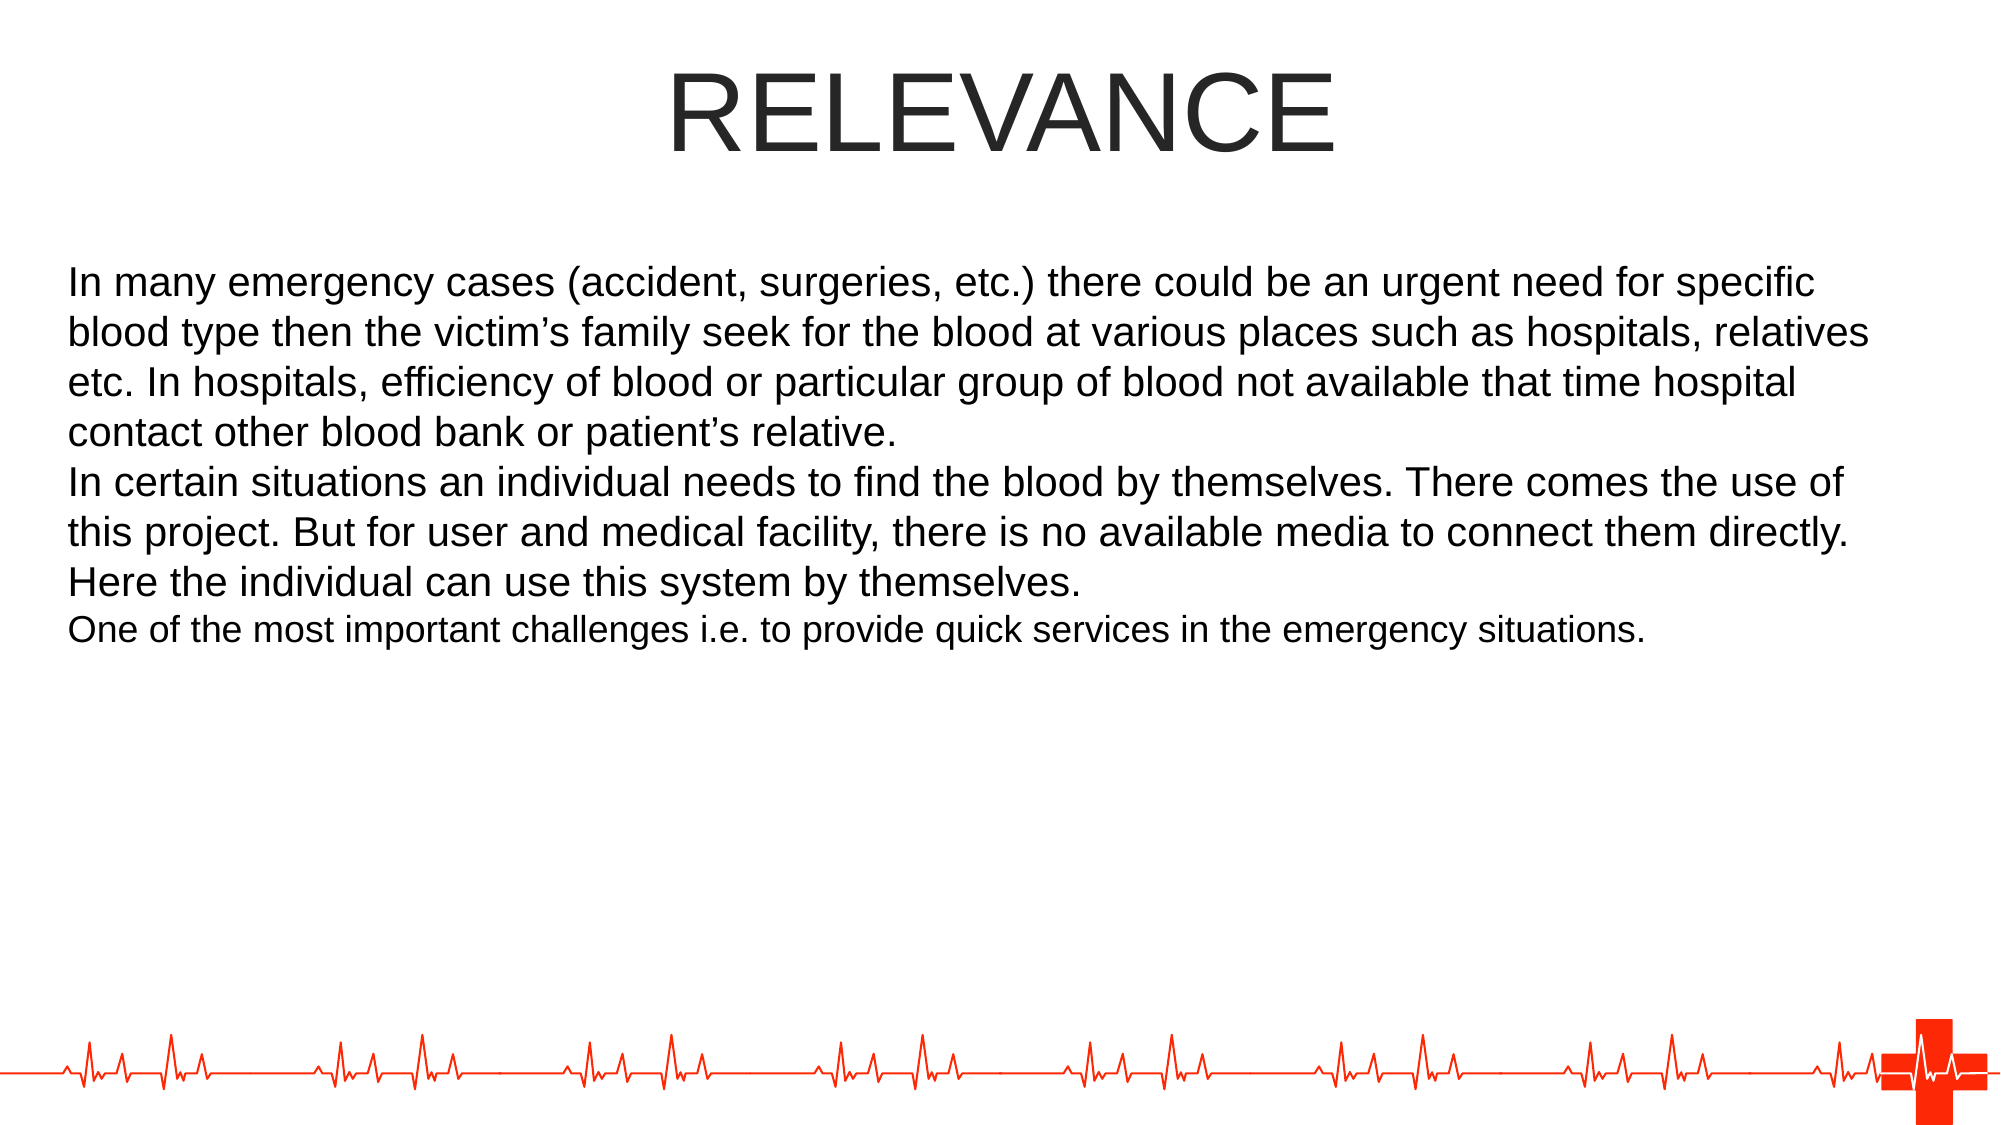

RELEVANCE
In many emergency cases (accident, surgeries, etc.) there could be an urgent need for specific blood type then the victim’s family seek for the blood at various places such as hospitals, relatives etc. In hospitals, efficiency of blood or particular group of blood not available that time hospital contact other blood bank or patient’s relative.
In certain situations an individual needs to find the blood by themselves. There comes the use of this project. But for user and medical facility, there is no available media to connect them directly. Here the individual can use this system by themselves.
One of the most important challenges i.e. to provide quick services in the emergency situations.